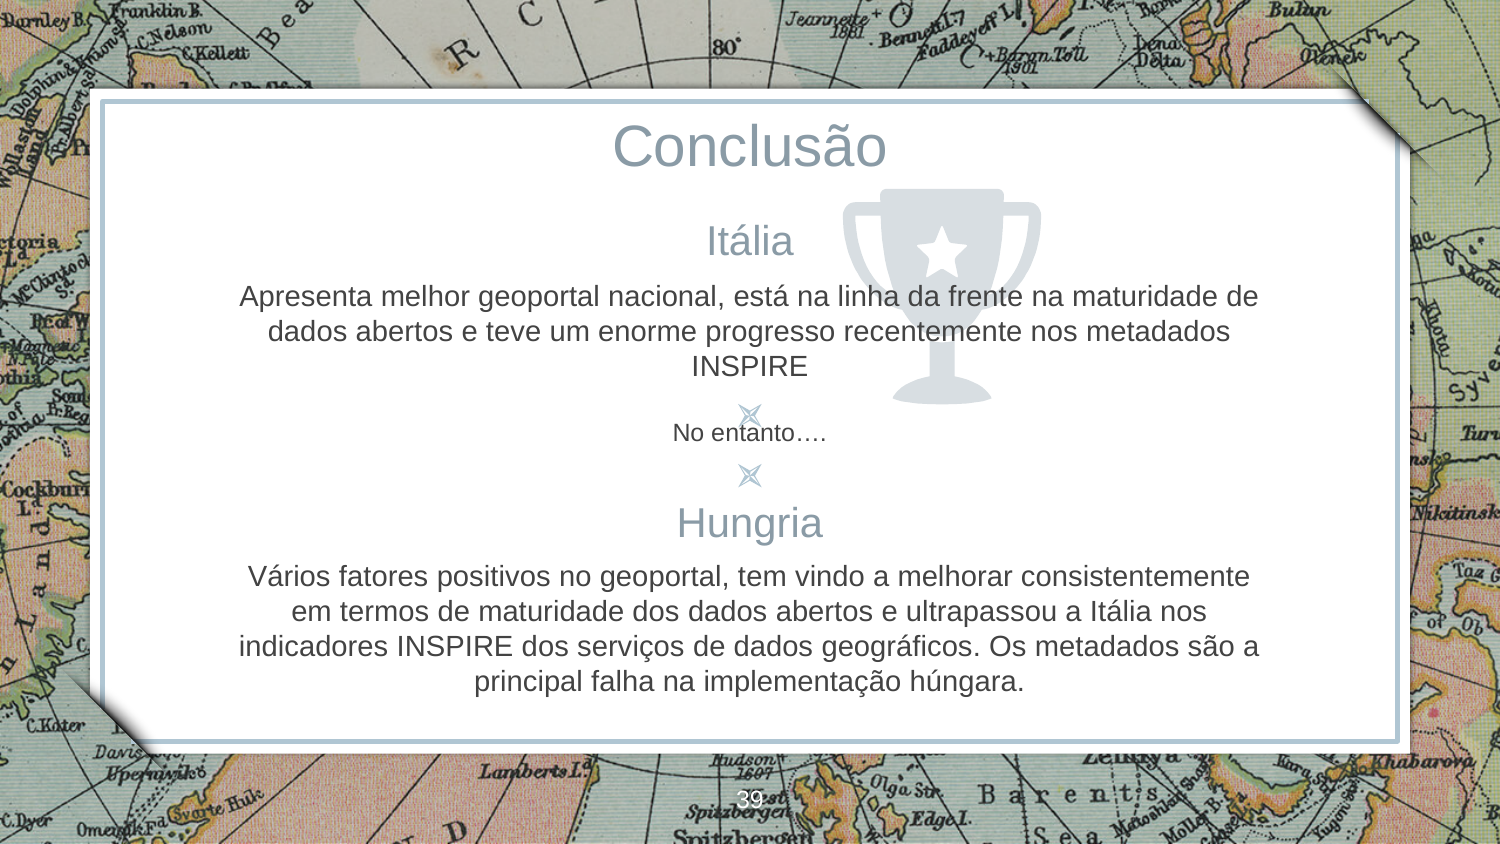

Conclusão

Itália
Apresenta melhor geoportal nacional, está na linha da frente na maturidade de dados abertos e teve um enorme progresso recentemente nos metadados INSPIRE

No entanto….

Hungria
Vários fatores positivos no geoportal, tem vindo a melhorar consistentemente em termos de maturidade dos dados abertos e ultrapassou a Itália nos indicadores INSPIRE dos serviços de dados geográficos. Os metadados são a principal falha na implementação húngara.
39